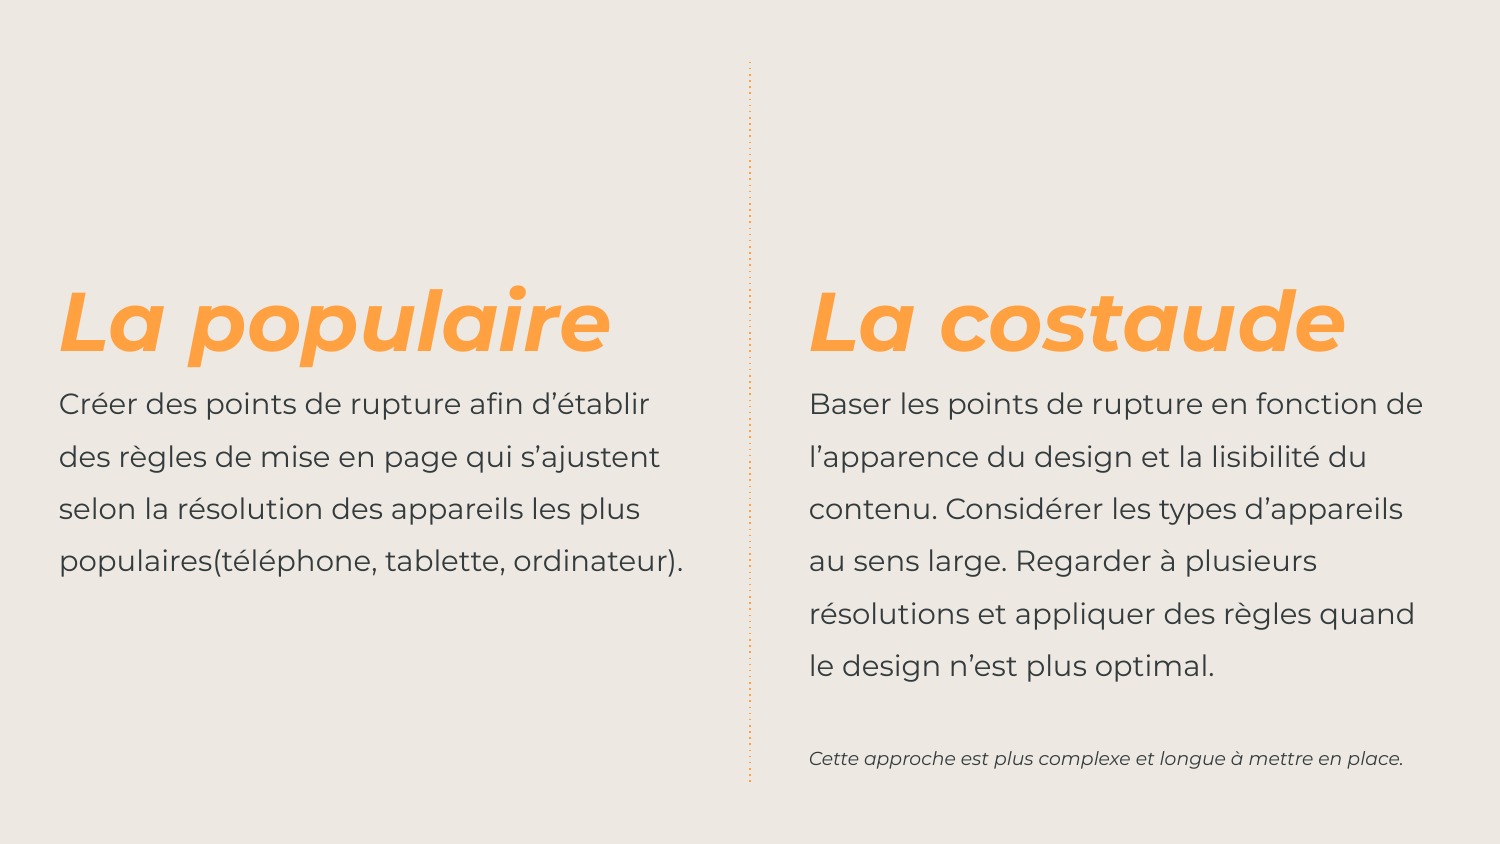

La populaire
Créer des points de rupture afin d’établir des règles de mise en page qui s’ajustent selon la résolution des appareils les plus populaires(téléphone, tablette, ordinateur).

La costaude
Baser les points de rupture en fonction de l’apparence du design et la lisibilité du contenu. Considérer les types d’appareils au sens large. Regarder à plusieurs résolutions et appliquer des règles quand le design n’est plus optimal.

Cette approche est plus complexe et longue à mettre en place.